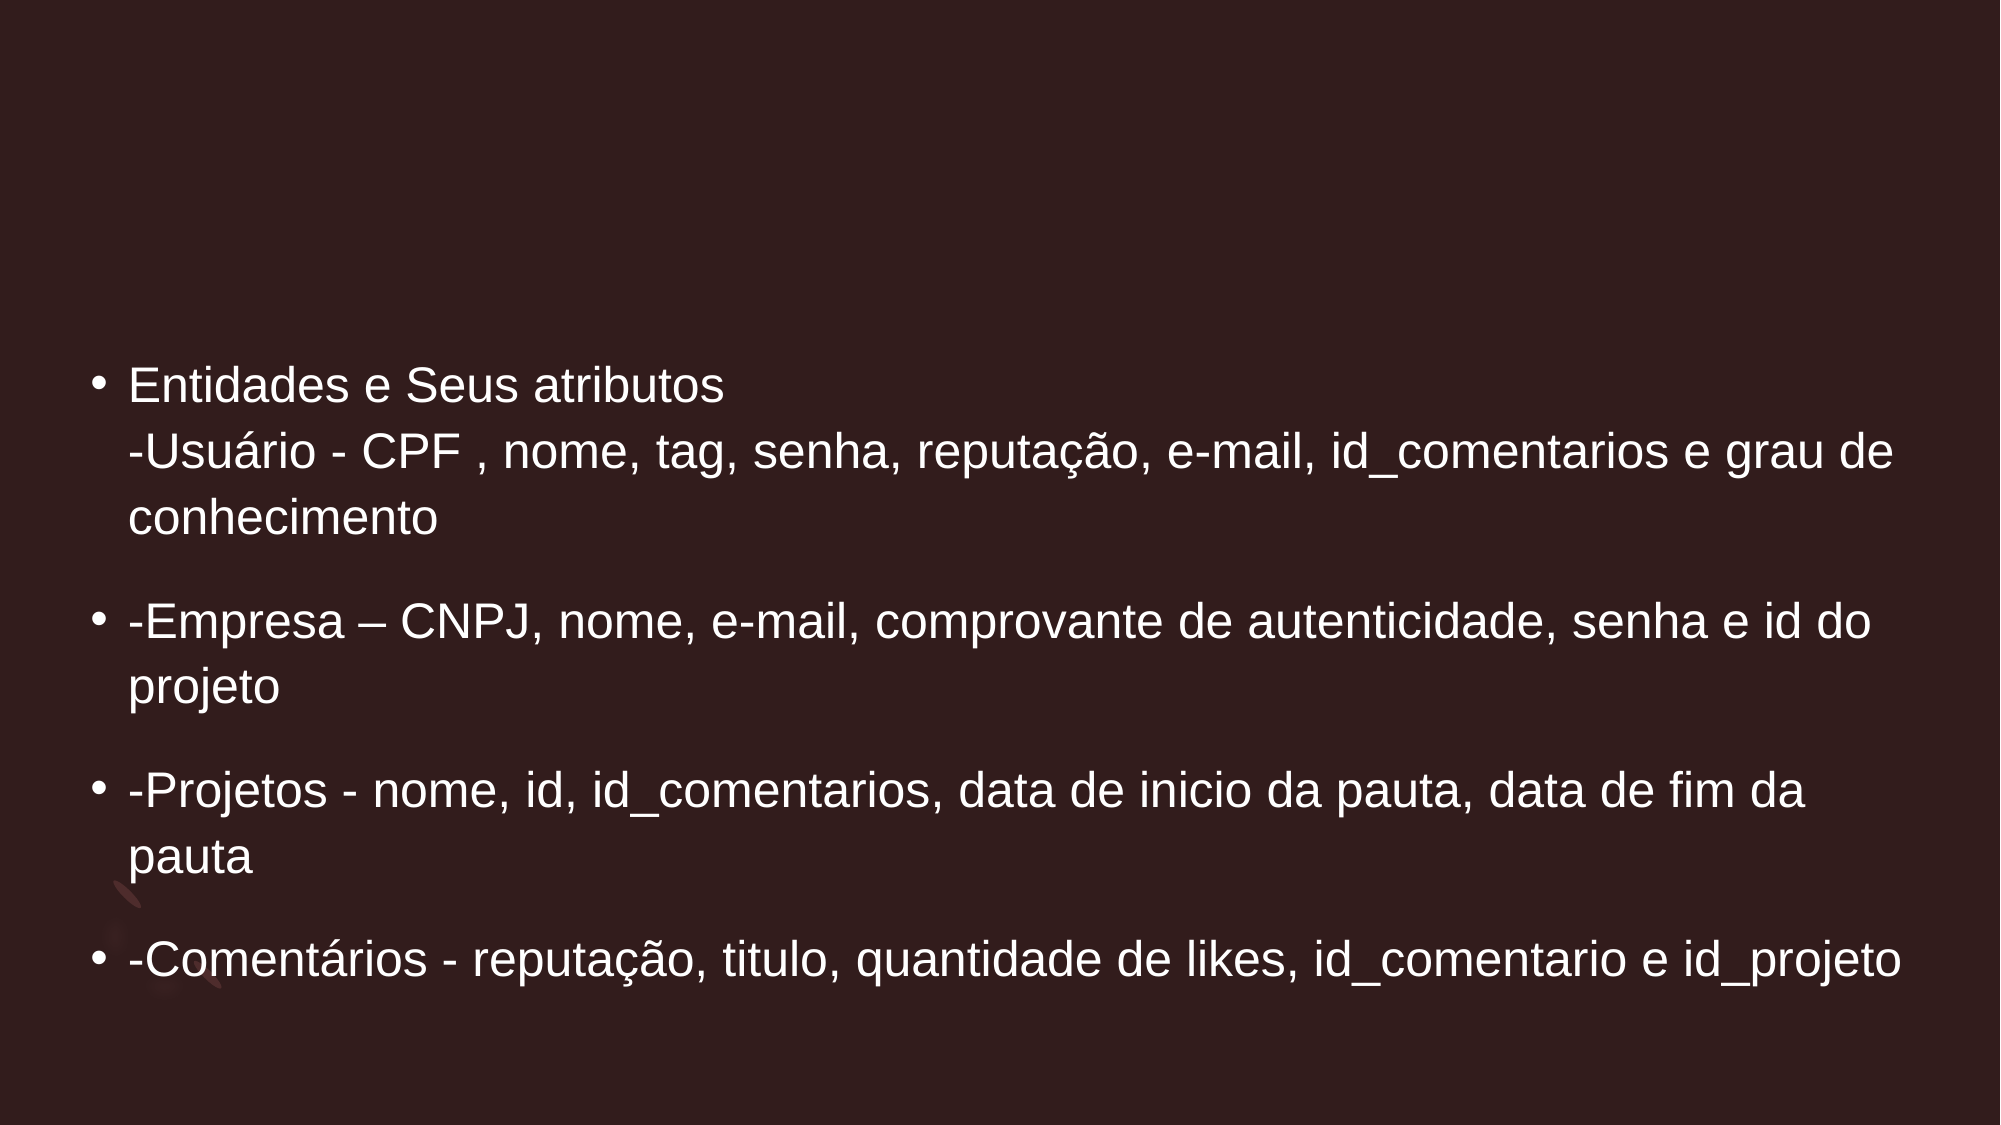

#
Entidades e Seus atributos
-Usuário - CPF , nome, tag, senha, reputação, e-mail, id_comentarios e grau de conhecimento
-Empresa – CNPJ, nome, e-mail, comprovante de autenticidade, senha e id do projeto
-Projetos - nome, id, id_comentarios, data de inicio da pauta, data de fim da pauta
-Comentários - reputação, titulo, quantidade de likes, id_comentario e id_projeto